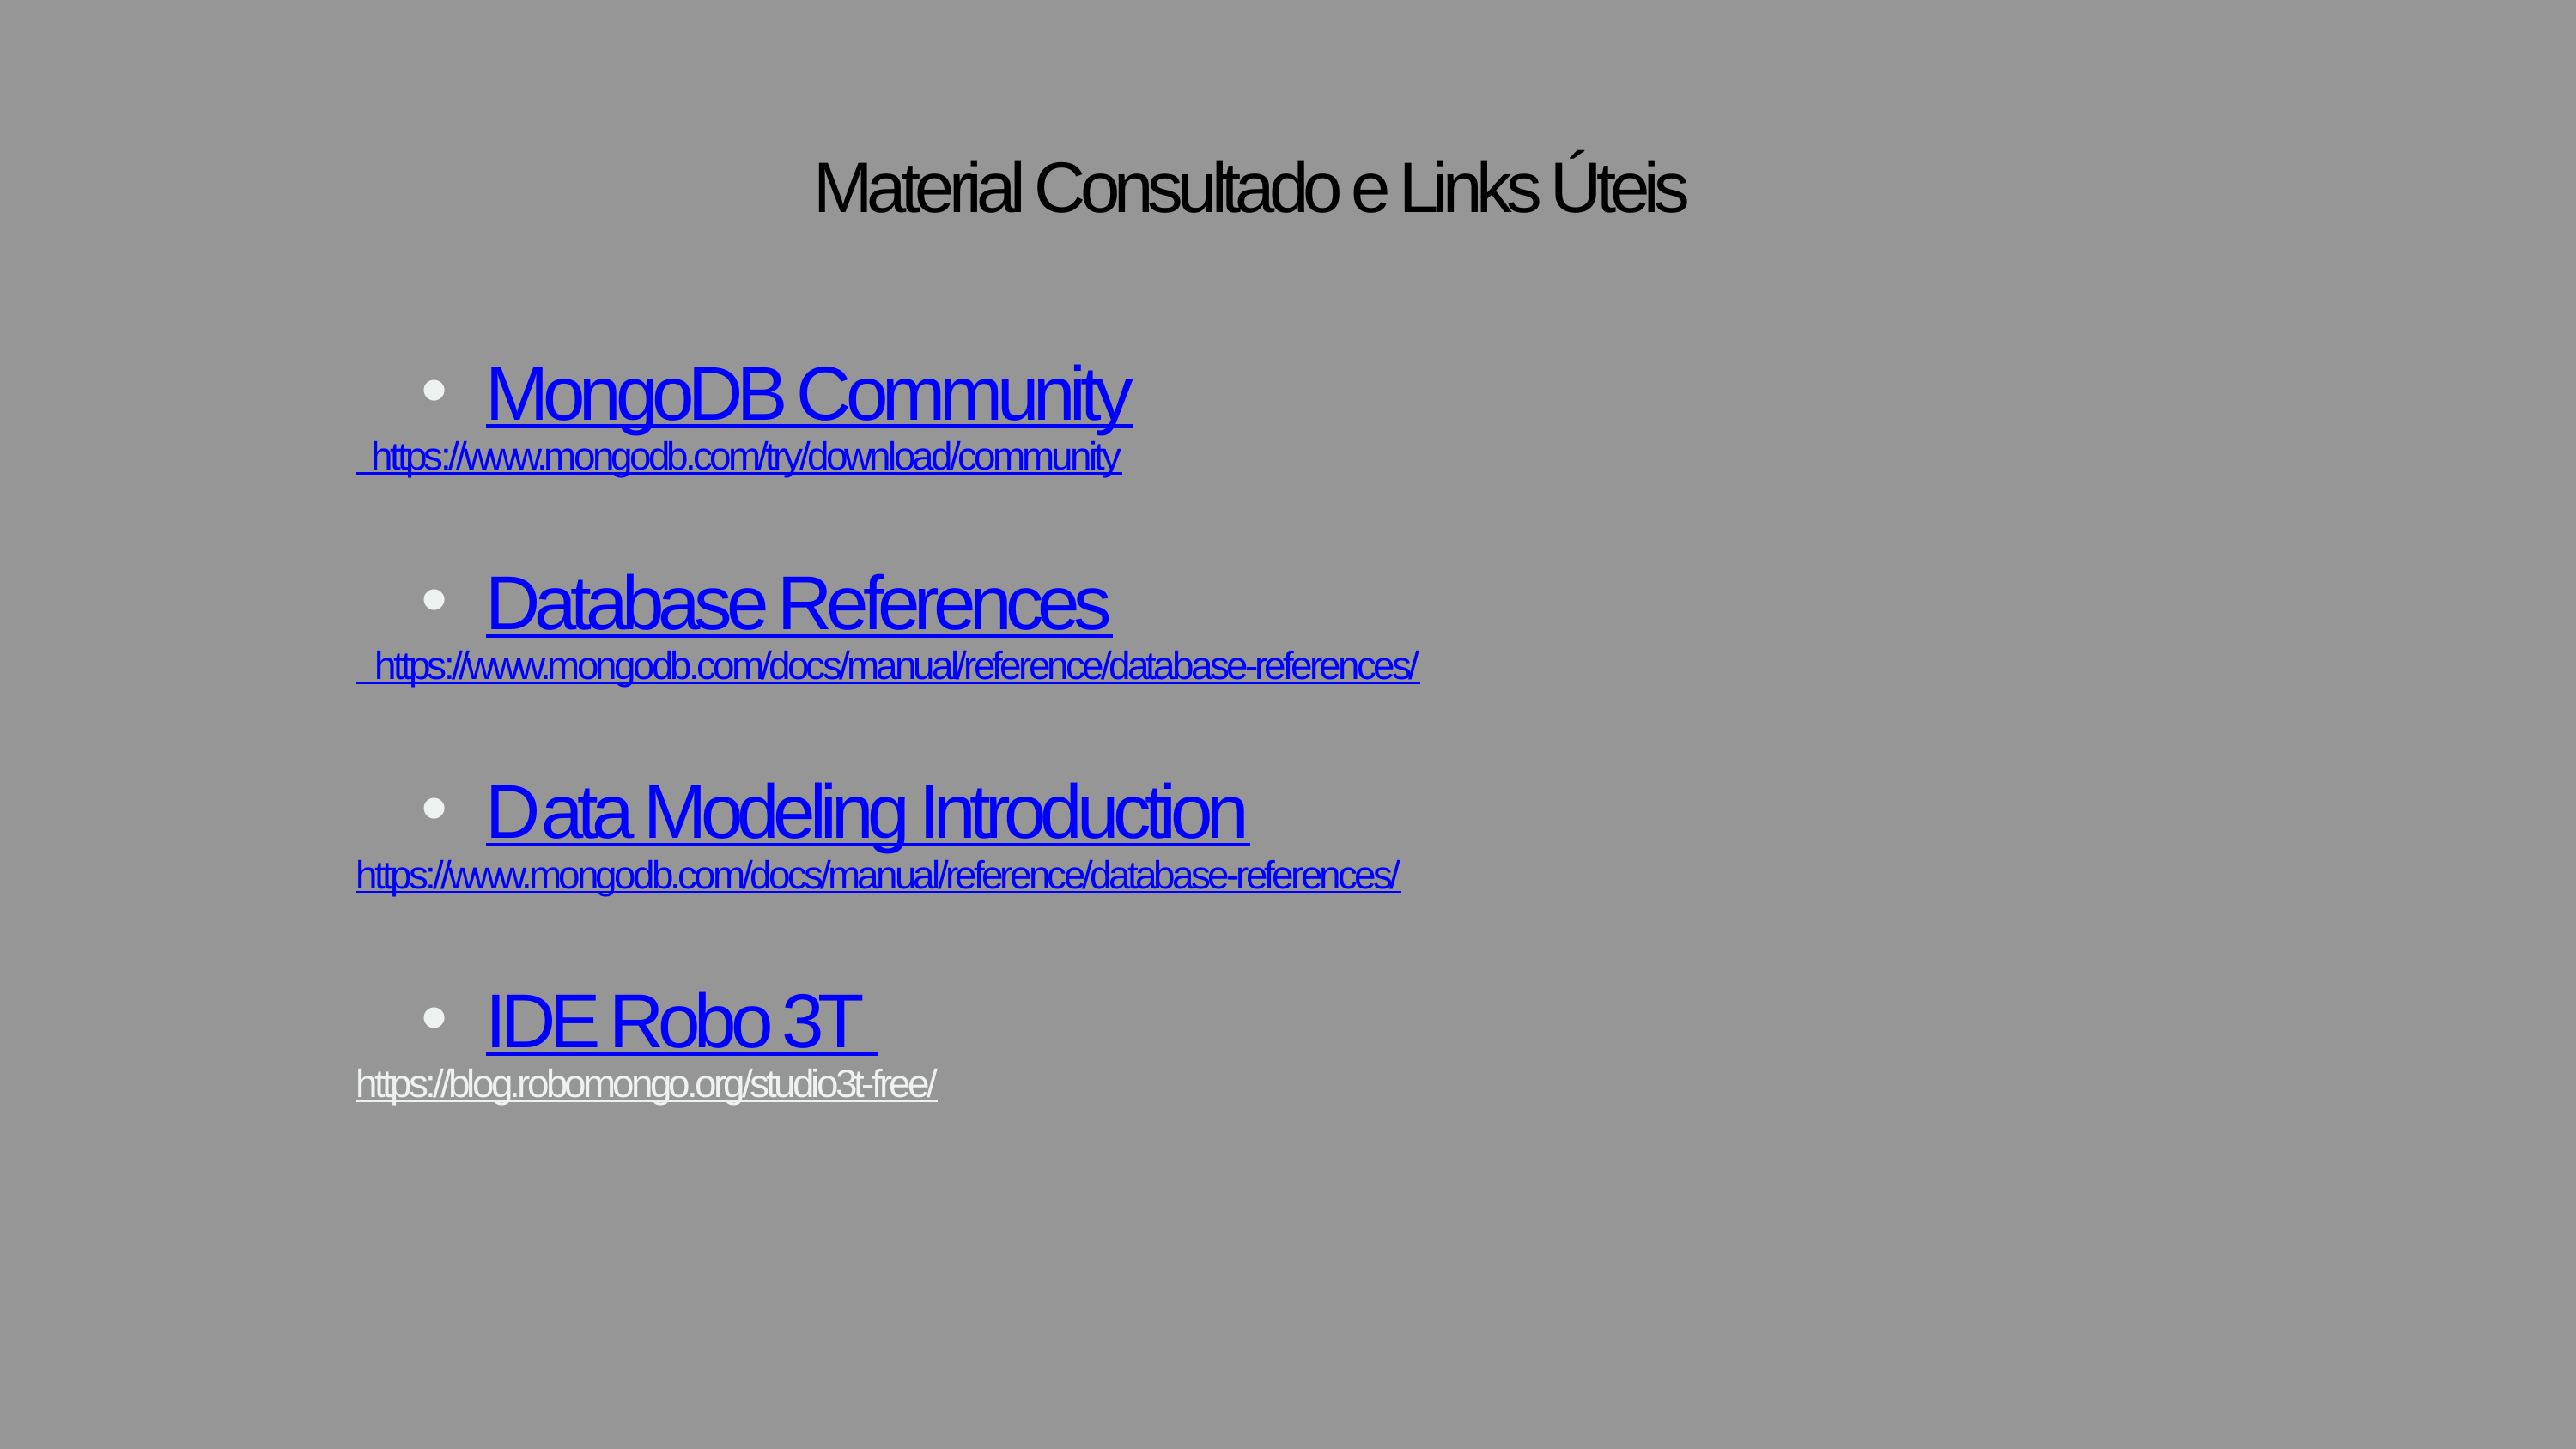

Material Consultado e Links Úteis
MongoDB Community
  https://www.mongodb.com/try/download/community

Database References
  https://www.mongodb.com/docs/manual/reference/database-references/

Data Modeling Introduction
https://www.mongodb.com/docs/manual/reference/database-references/

IDE Robo 3T
https://blog.robomongo.org/studio3t-free/